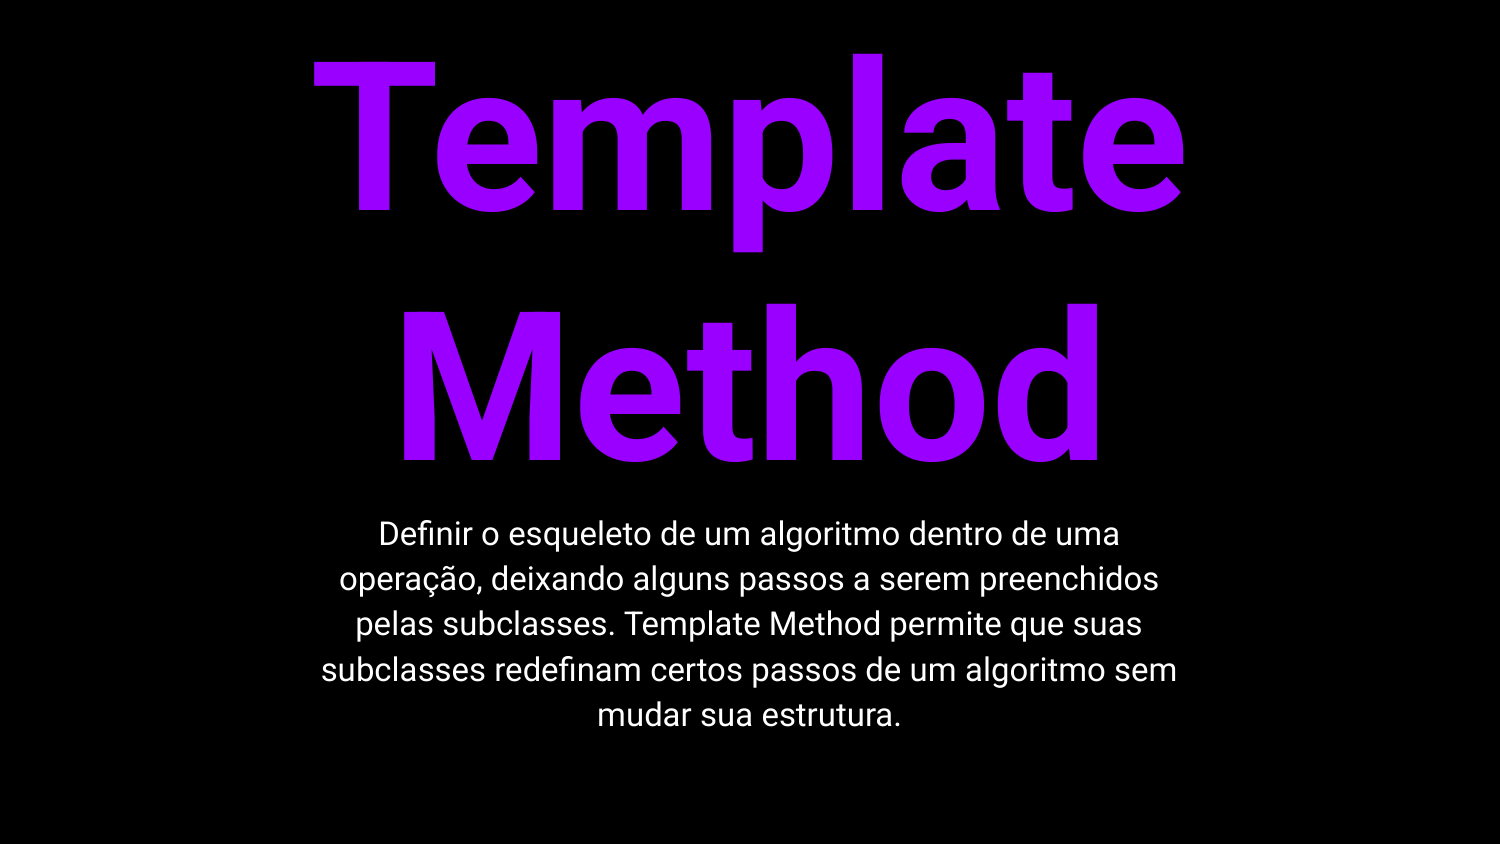

# Template Method
Definir o esqueleto de um algoritmo dentro de uma
operação, deixando alguns passos a serem preenchidos
pelas subclasses. Template Method permite que suas
subclasses redefinam certos passos de um algoritmo sem
mudar sua estrutura.